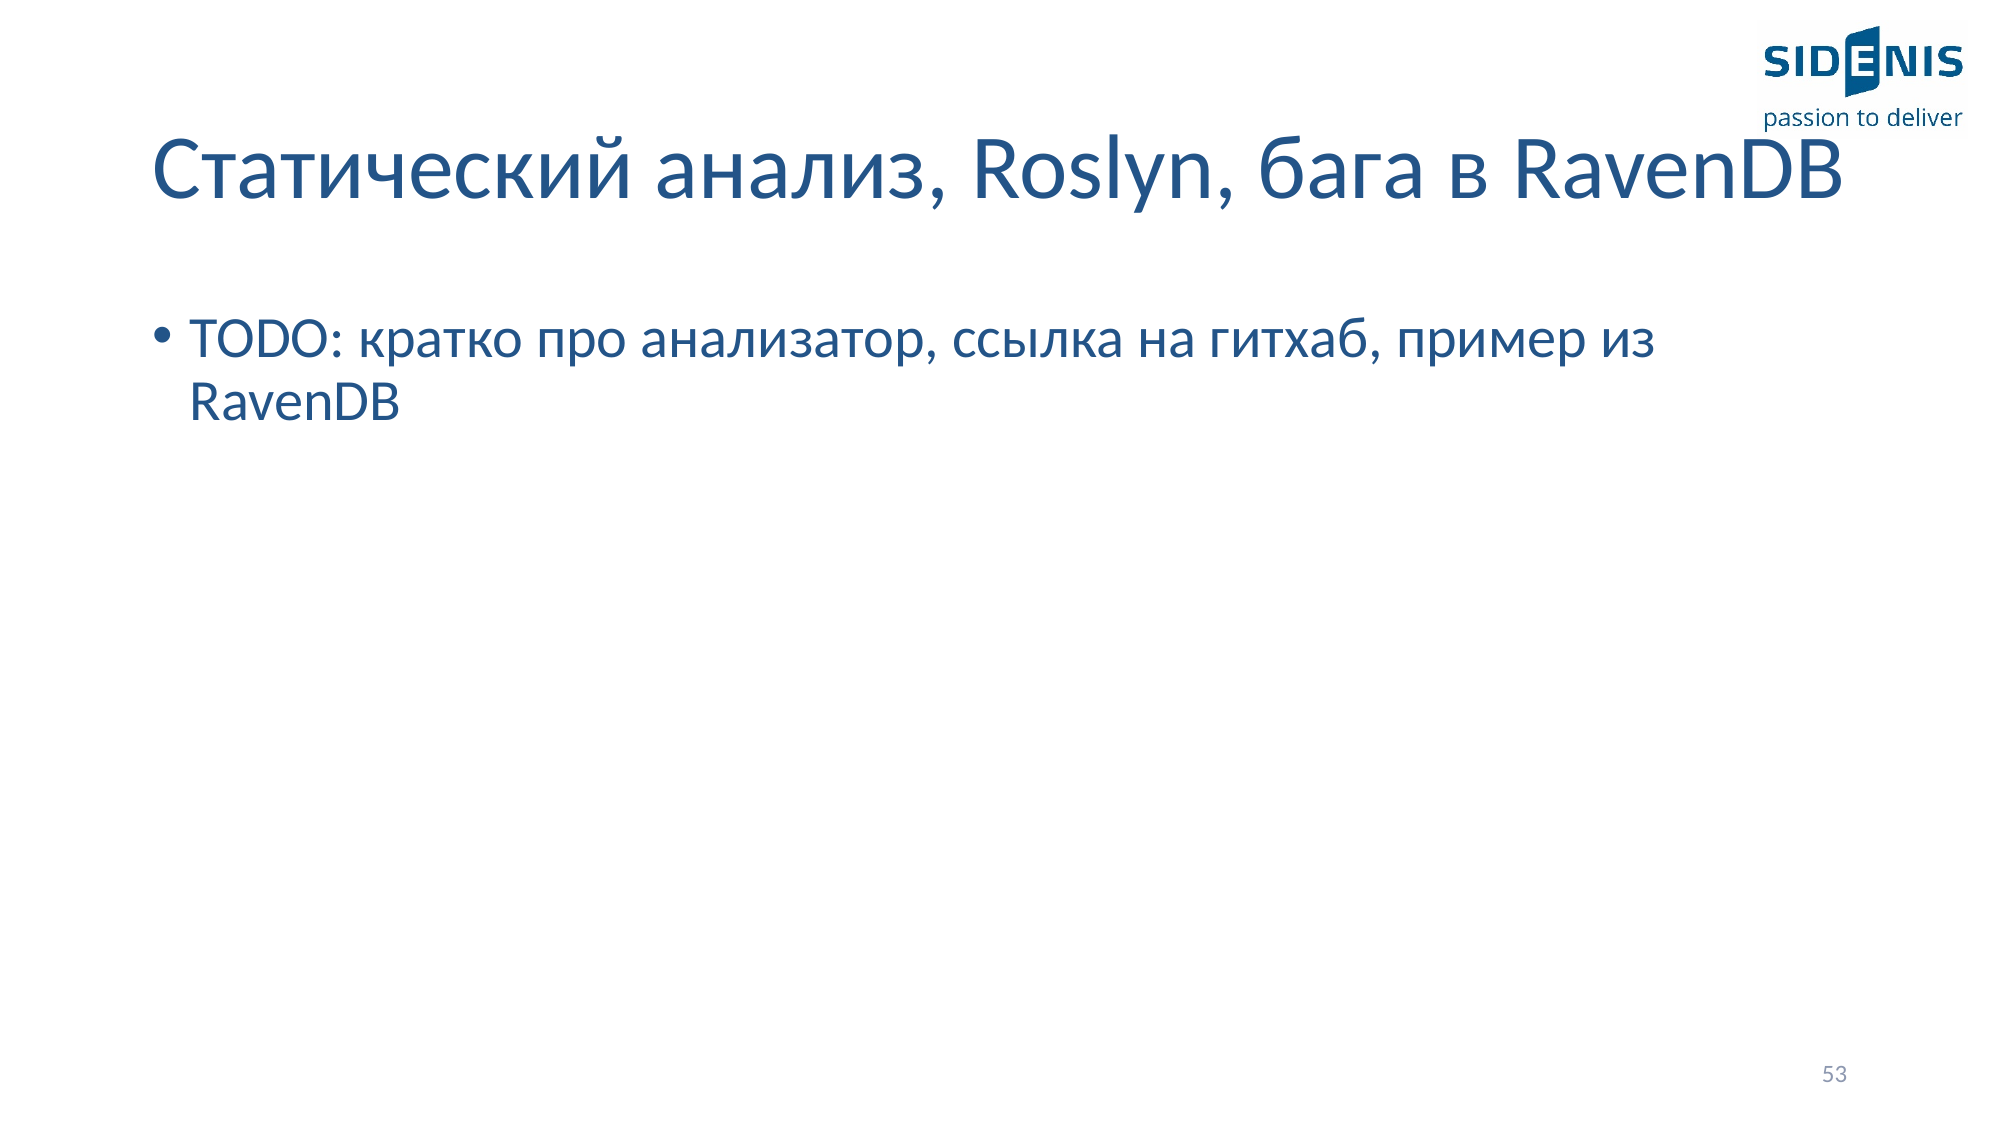

# Статический анализ, Roslyn, бага в RavenDB
TODO: кратко про анализатор, ссылка на гитхаб, пример из RavenDB
53